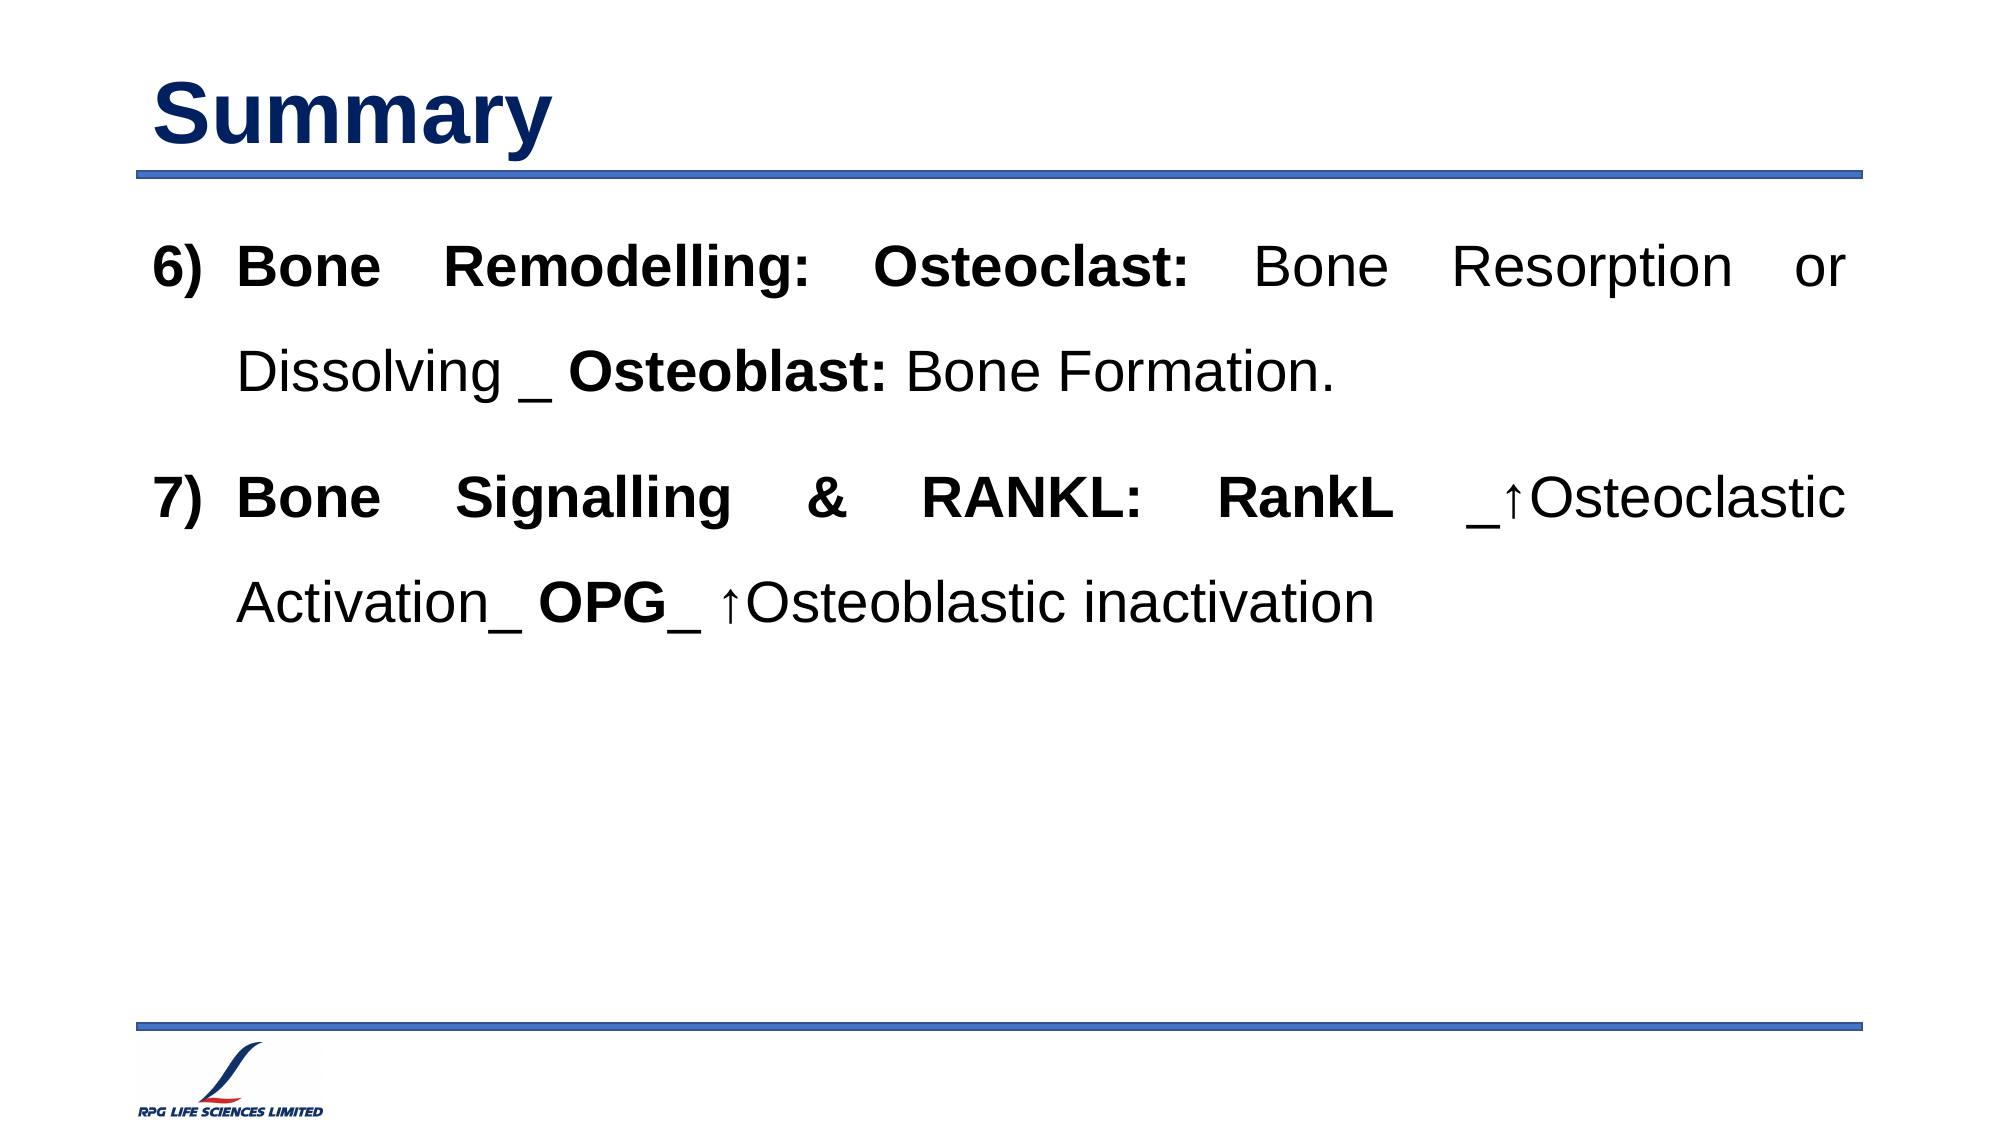

# Summary
Bone Remodelling: Osteoclast: Bone Resorption or Dissolving _ Osteoblast: Bone Formation.
Bone Signalling & RANKL: RankL _↑Osteoclastic Activation_ OPG_ ↑Osteoblastic inactivation